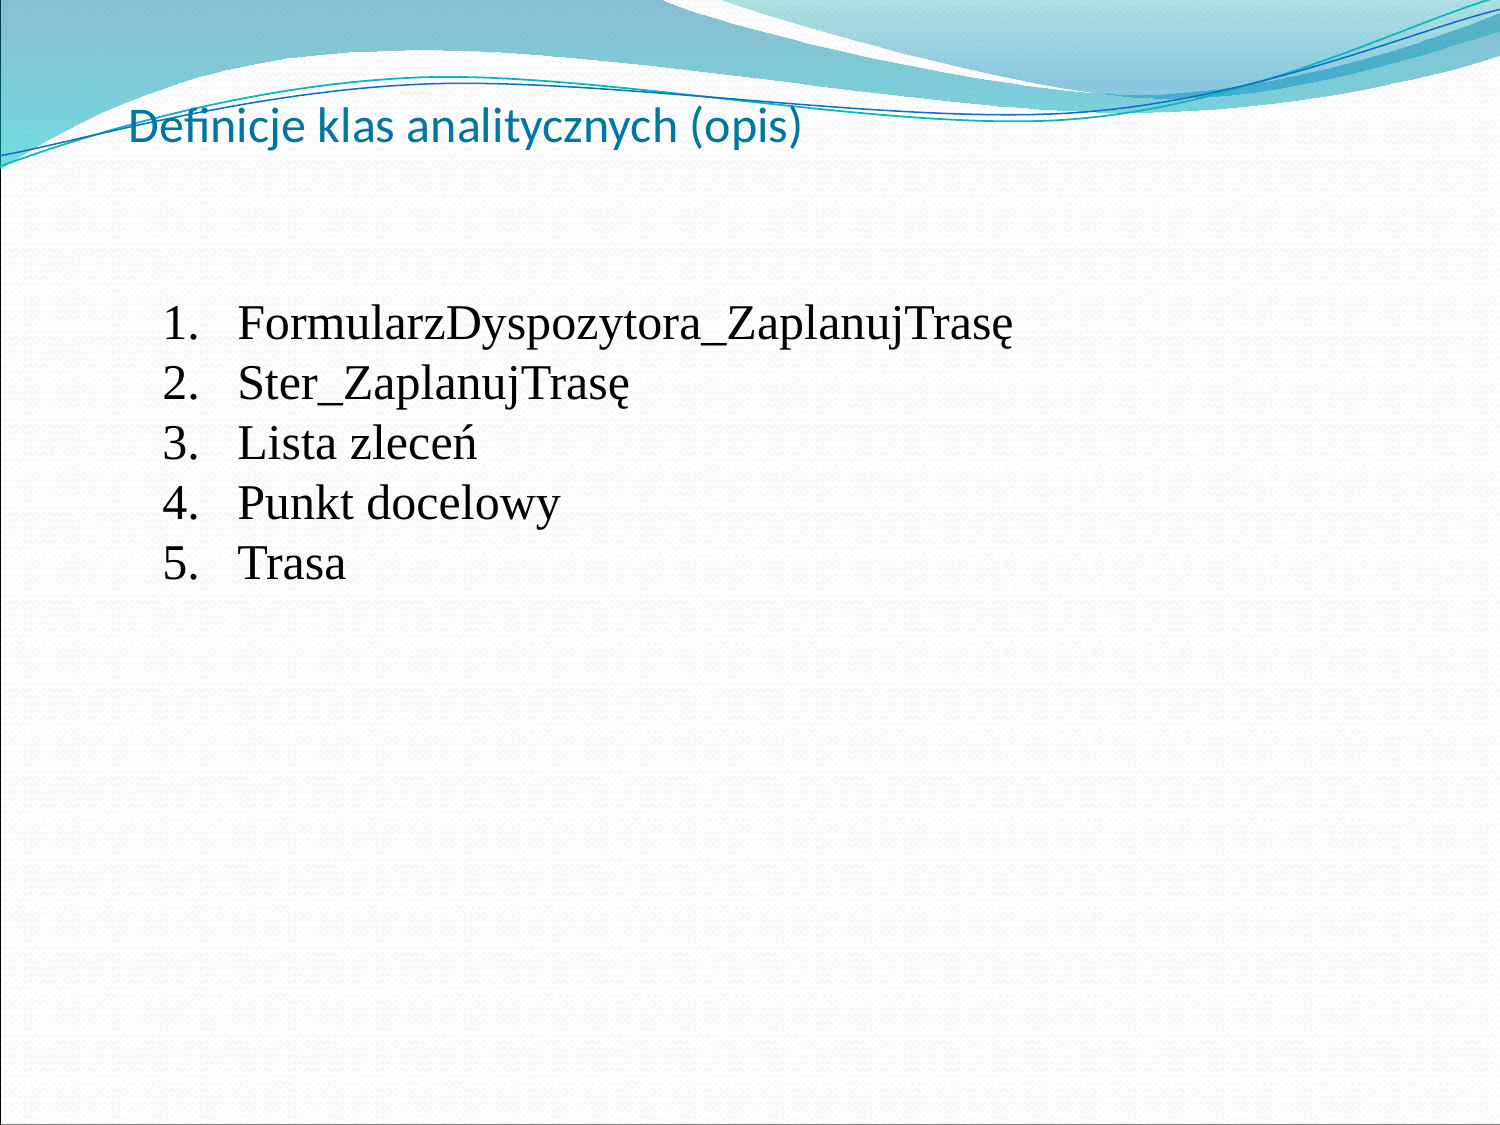

# Definicje klas analitycznych (opis)
FormularzDyspozytora_ZaplanujTrasę
Ster_ZaplanujTrasę
Lista zleceń
Punkt docelowy
Trasa